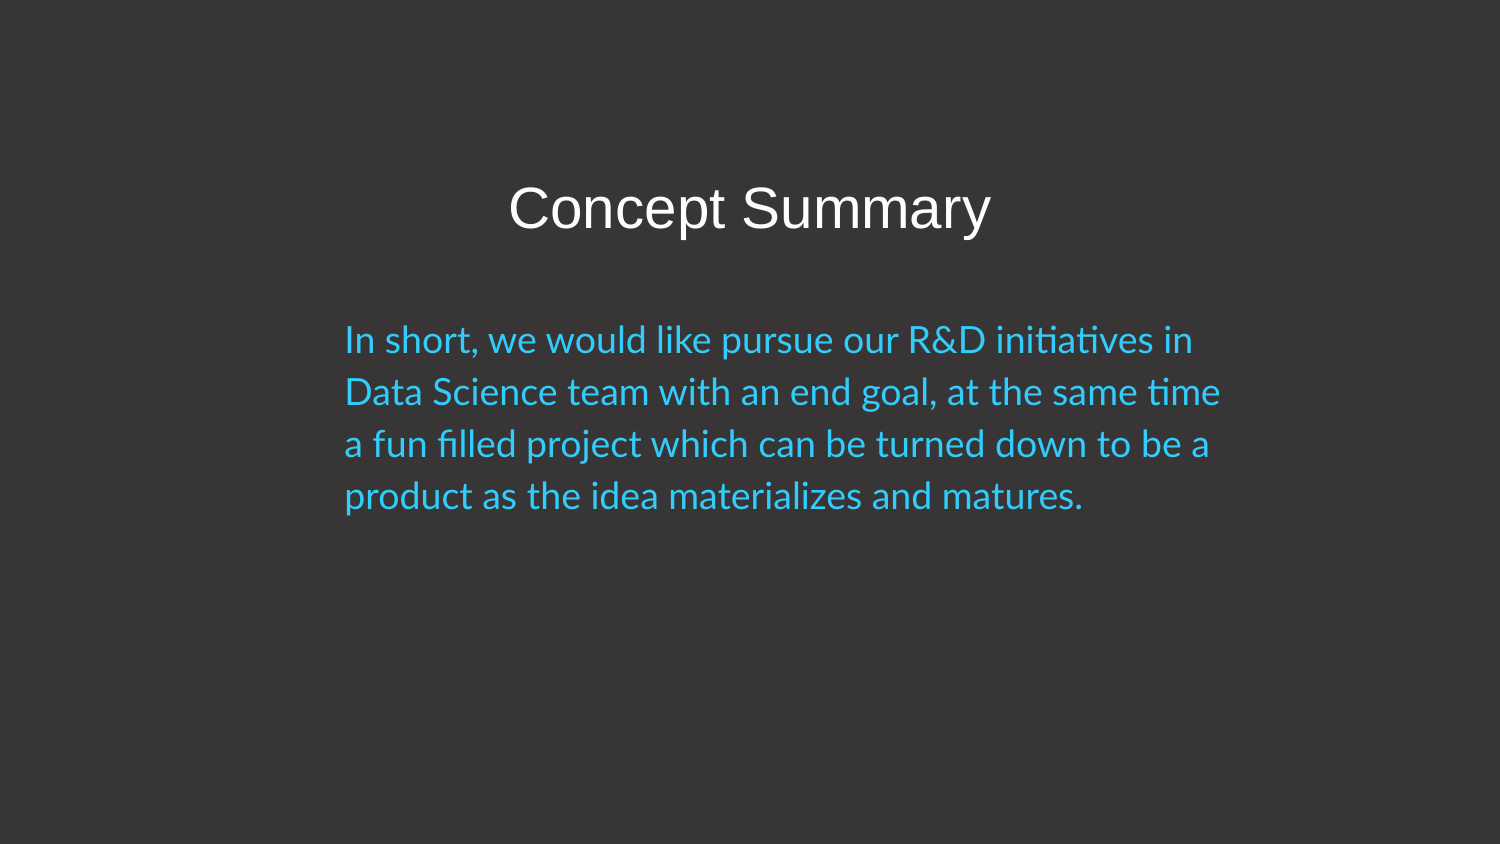

# Concept Summary
In short, we would like pursue our R&D initiatives in Data Science team with an end goal, at the same time a fun filled project which can be turned down to be a product as the idea materializes and matures.